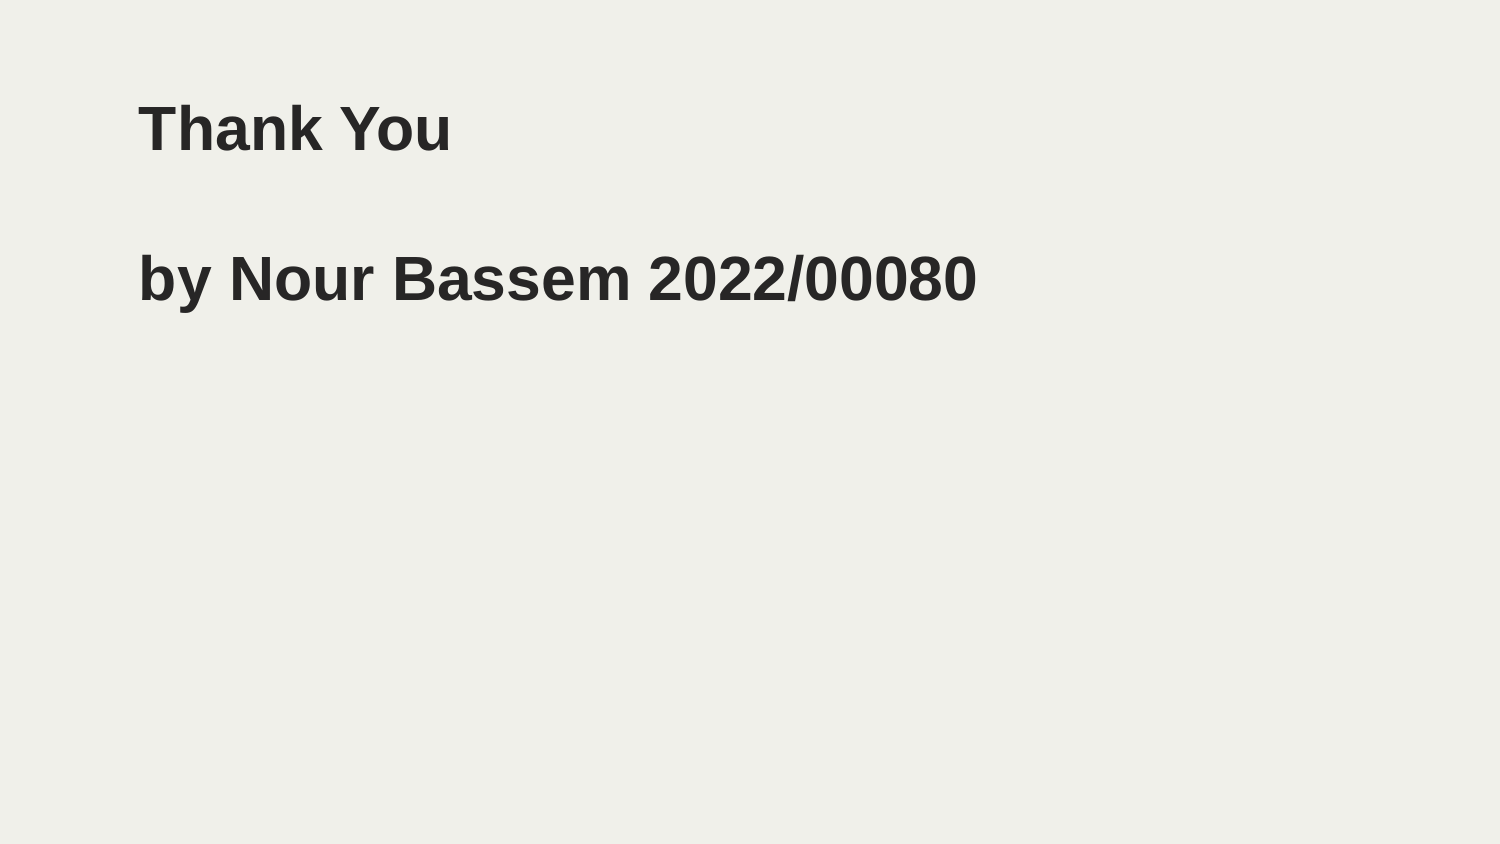

# Thank You by Nour Bassem 2022/00080